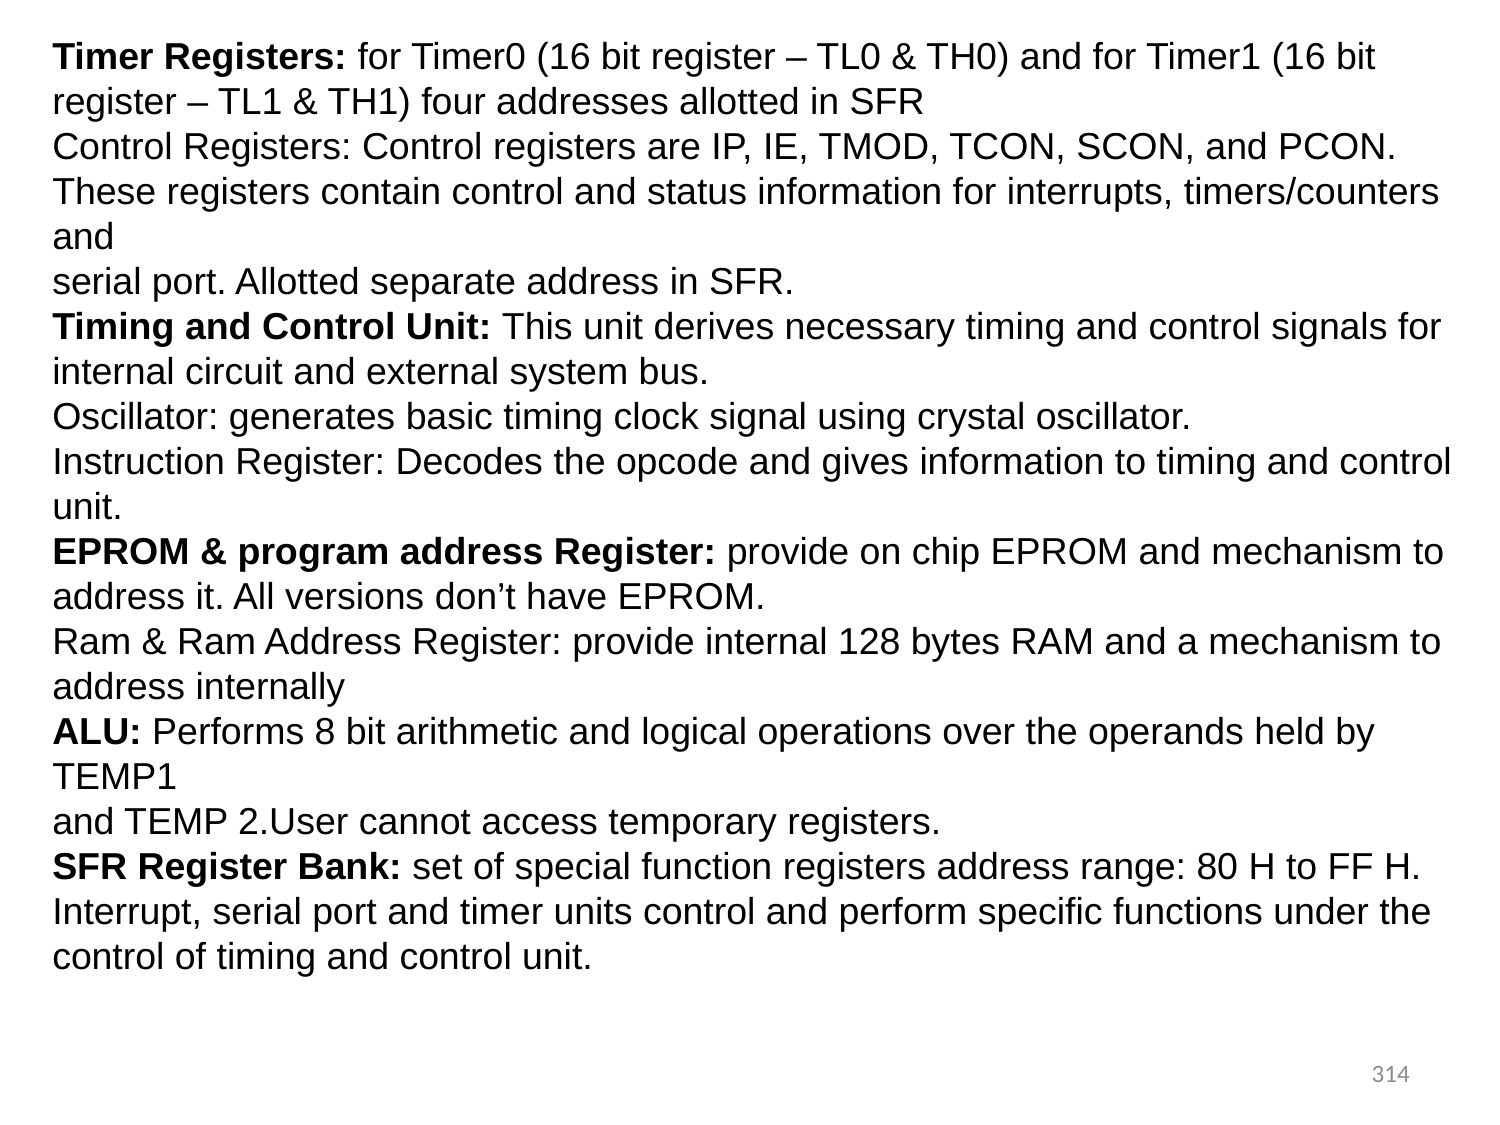

Timer Registers: for Timer0 (16 bit register – TL0 & TH0) and for Timer1 (16 bit
register – TL1 & TH1) four addresses allotted in SFR
Control Registers: Control registers are IP, IE, TMOD, TCON, SCON, and PCON.
These registers contain control and status information for interrupts, timers/counters and
serial port. Allotted separate address in SFR.
Timing and Control Unit: This unit derives necessary timing and control signals for
internal circuit and external system bus.
Oscillator: generates basic timing clock signal using crystal oscillator.
Instruction Register: Decodes the opcode and gives information to timing and control
unit.
EPROM & program address Register: provide on chip EPROM and mechanism to
address it. All versions don’t have EPROM.
Ram & Ram Address Register: provide internal 128 bytes RAM and a mechanism to
address internally
ALU: Performs 8 bit arithmetic and logical operations over the operands held by TEMP1
and TEMP 2.User cannot access temporary registers.
SFR Register Bank: set of special function registers address range: 80 H to FF H.
Interrupt, serial port and timer units control and perform specific functions under the
control of timing and control unit.
314